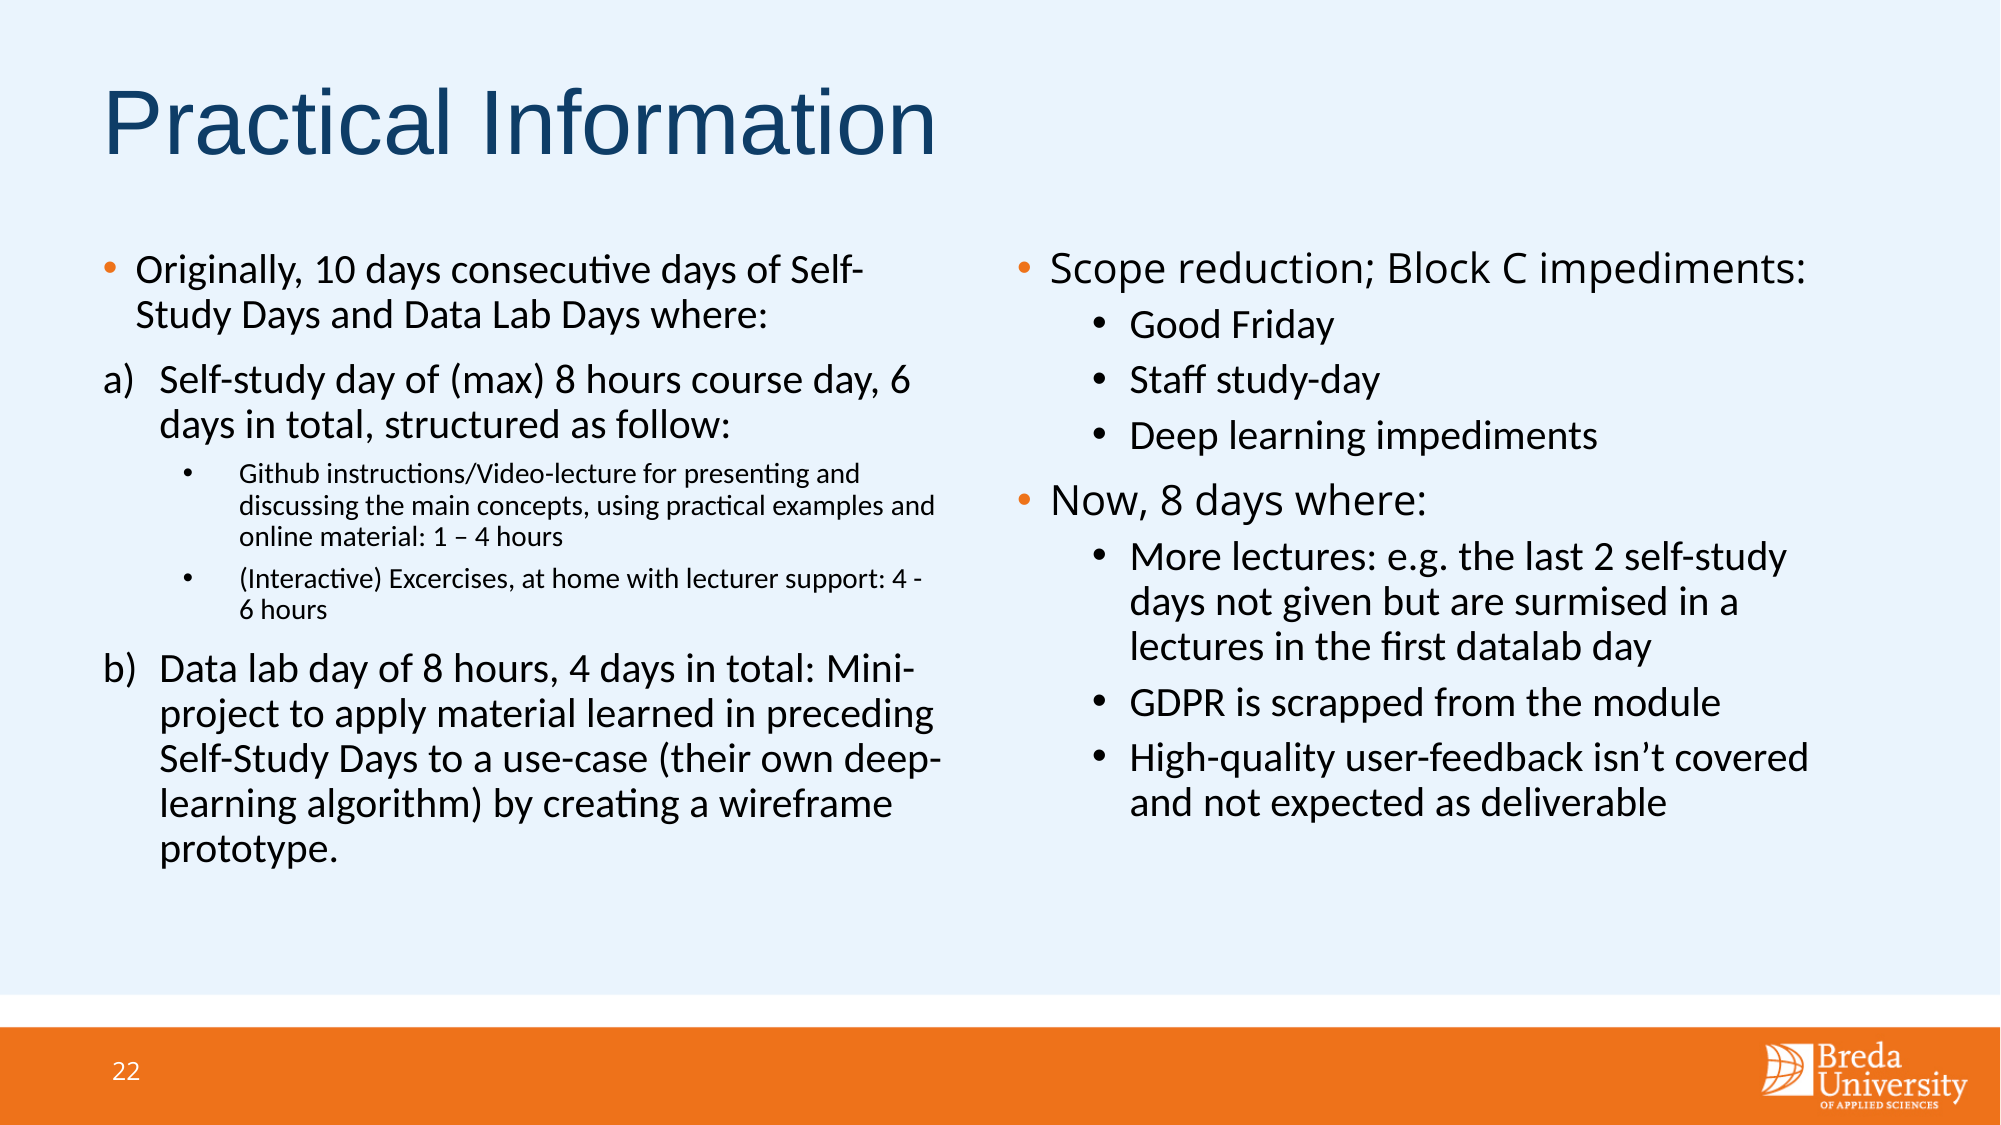

# Practical Information
Originally, 10 days consecutive days of Self-Study Days and Data Lab Days where:
Self-study day of (max) 8 hours course day, 6 days in total, structured as follow:
Github instructions/Video-lecture for presenting and discussing the main concepts, using practical examples and online material: 1 – 4 hours
(Interactive) Excercises, at home with lecturer support: 4 - 6 hours
Data lab day of 8 hours, 4 days in total: Mini-project to apply material learned in preceding Self-Study Days to a use-case (their own deep-learning algorithm) by creating a wireframe prototype.
Scope reduction; Block C impediments:
Good Friday
Staff study-day
Deep learning impediments
Now, 8 days where:
More lectures: e.g. the last 2 self-study days not given but are surmised in a lectures in the first datalab day
GDPR is scrapped from the module
High-quality user-feedback isn’t covered and not expected as deliverable
22